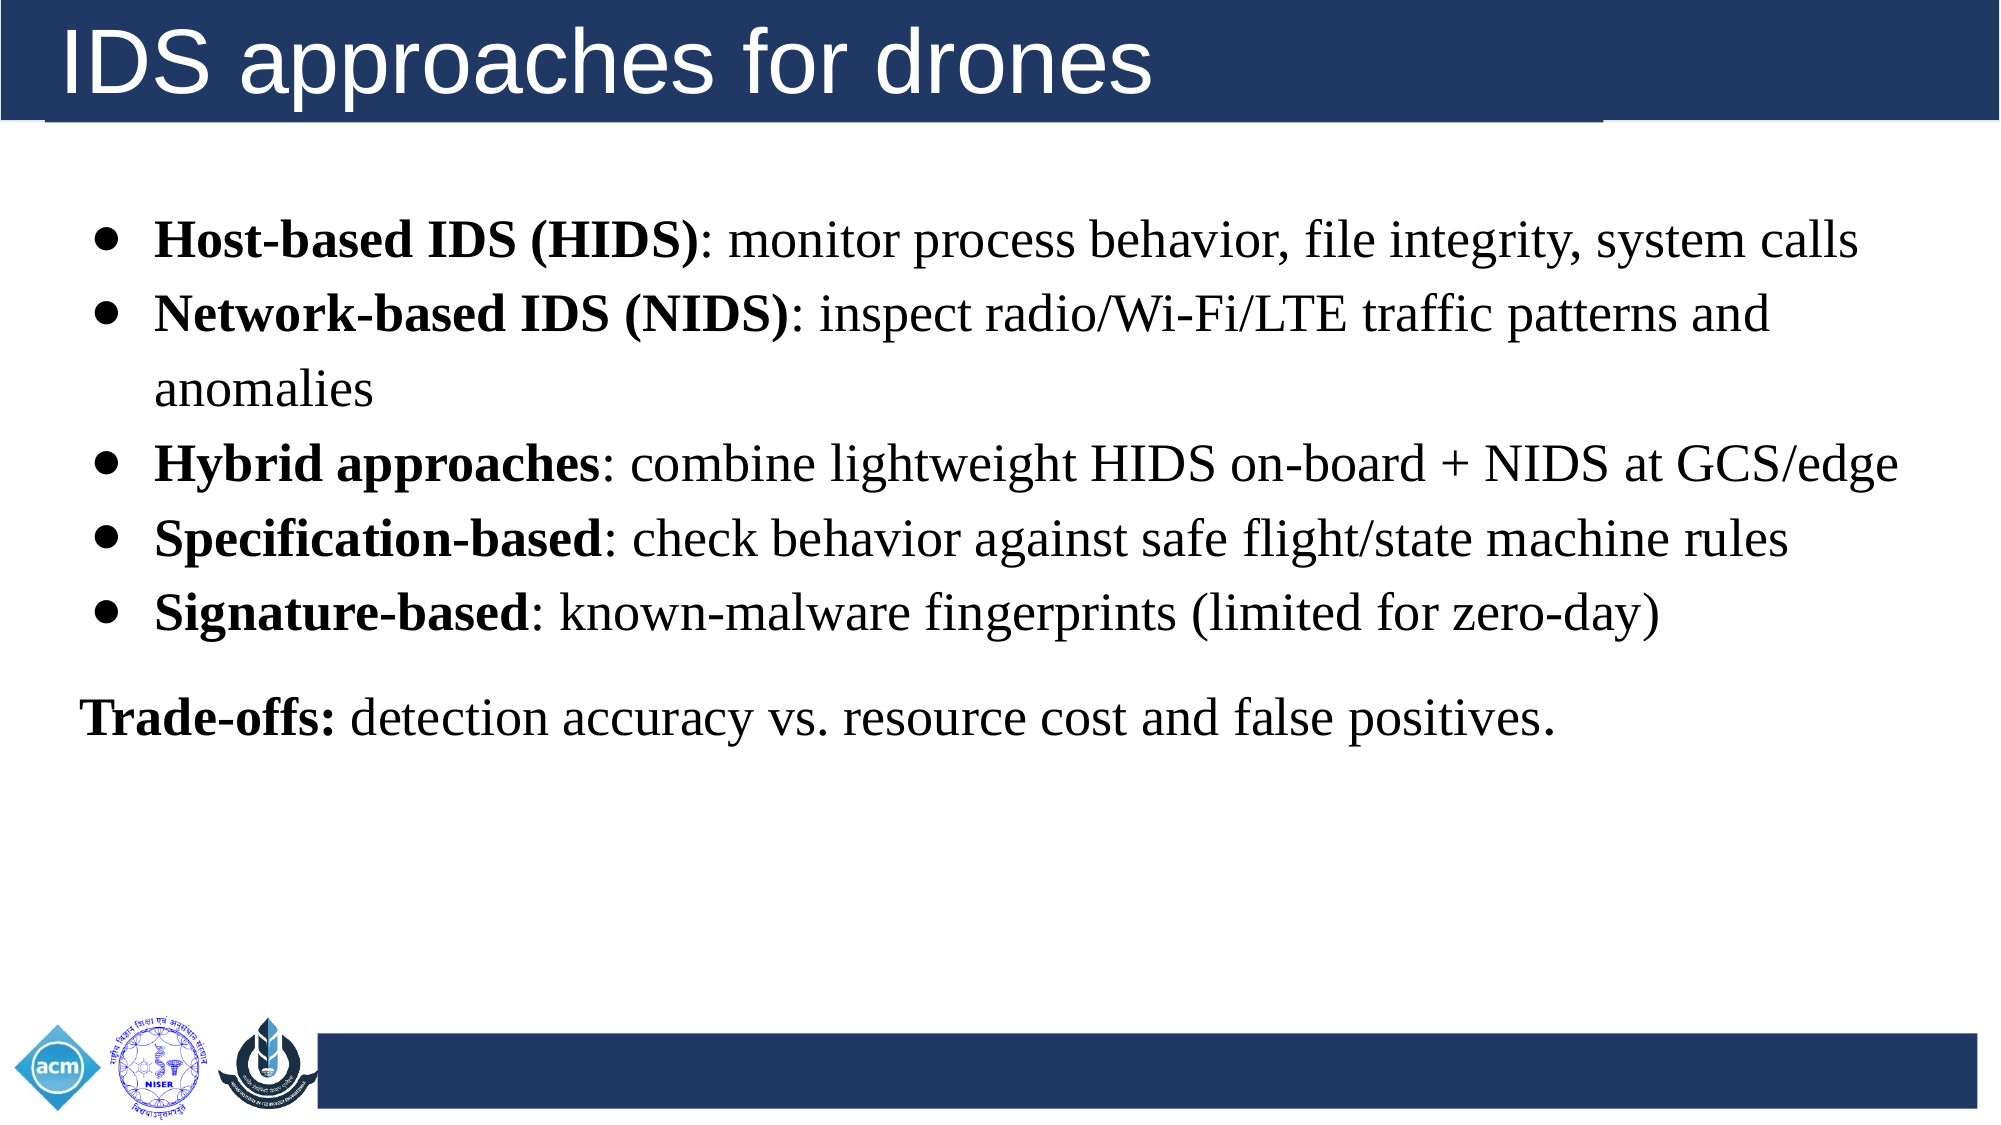

IDS approaches for drones (overview)
Host-based IDS (HIDS): monitor process behavior, file integrity, system calls
Network-based IDS (NIDS): inspect radio/Wi‑Fi/LTE traffic patterns and anomalies
Hybrid approaches: combine lightweight HIDS on-board + NIDS at GCS/edge
Specification-based: check behavior against safe flight/state machine rules
Signature-based: known-malware fingerprints (limited for zero-day)
Trade-offs: detection accuracy vs. resource cost and false positives.